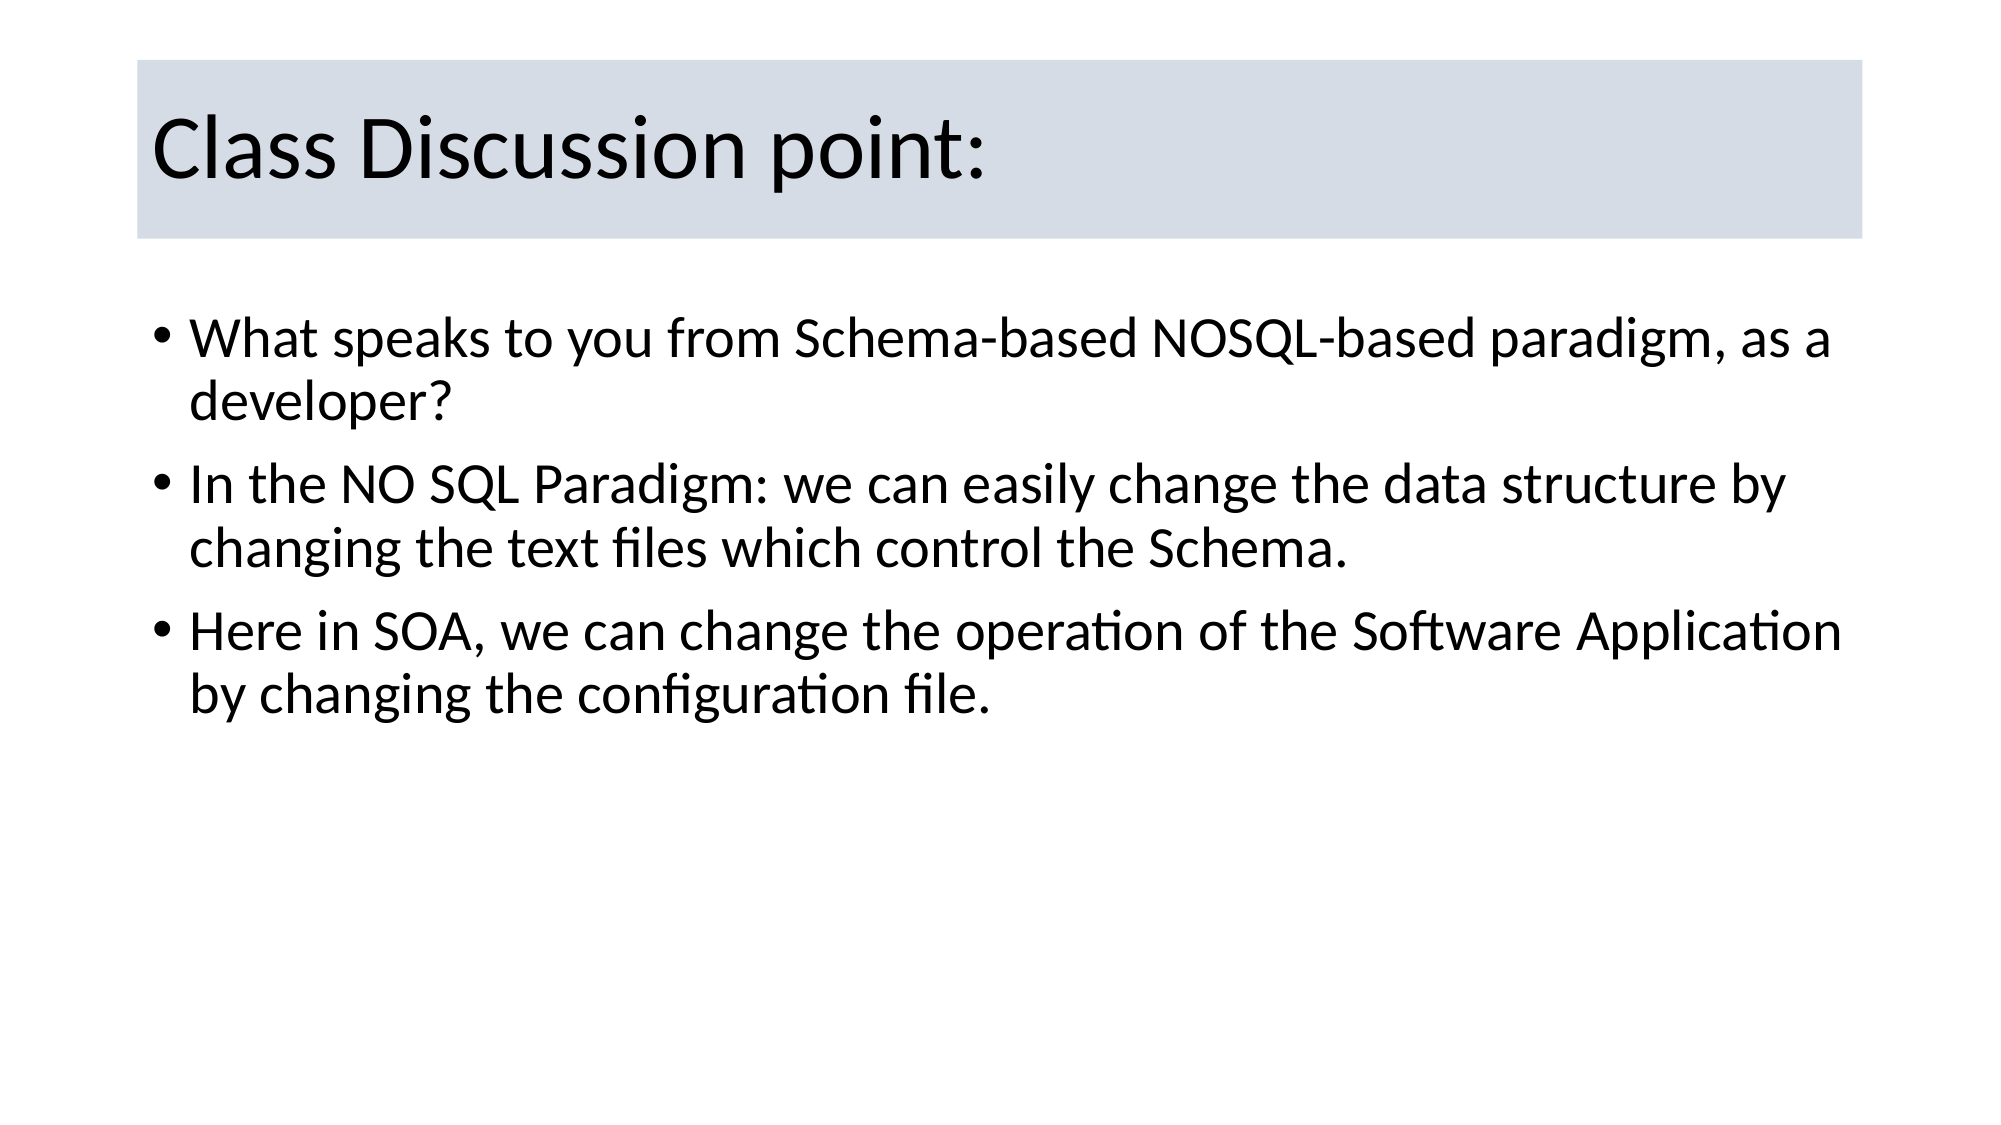

# Class Discussion point:
What speaks to you from Schema-based NOSQL-based paradigm, as a developer?
In the NO SQL Paradigm: we can easily change the data structure by changing the text files which control the Schema.
Here in SOA, we can change the operation of the Software Application by changing the configuration file.